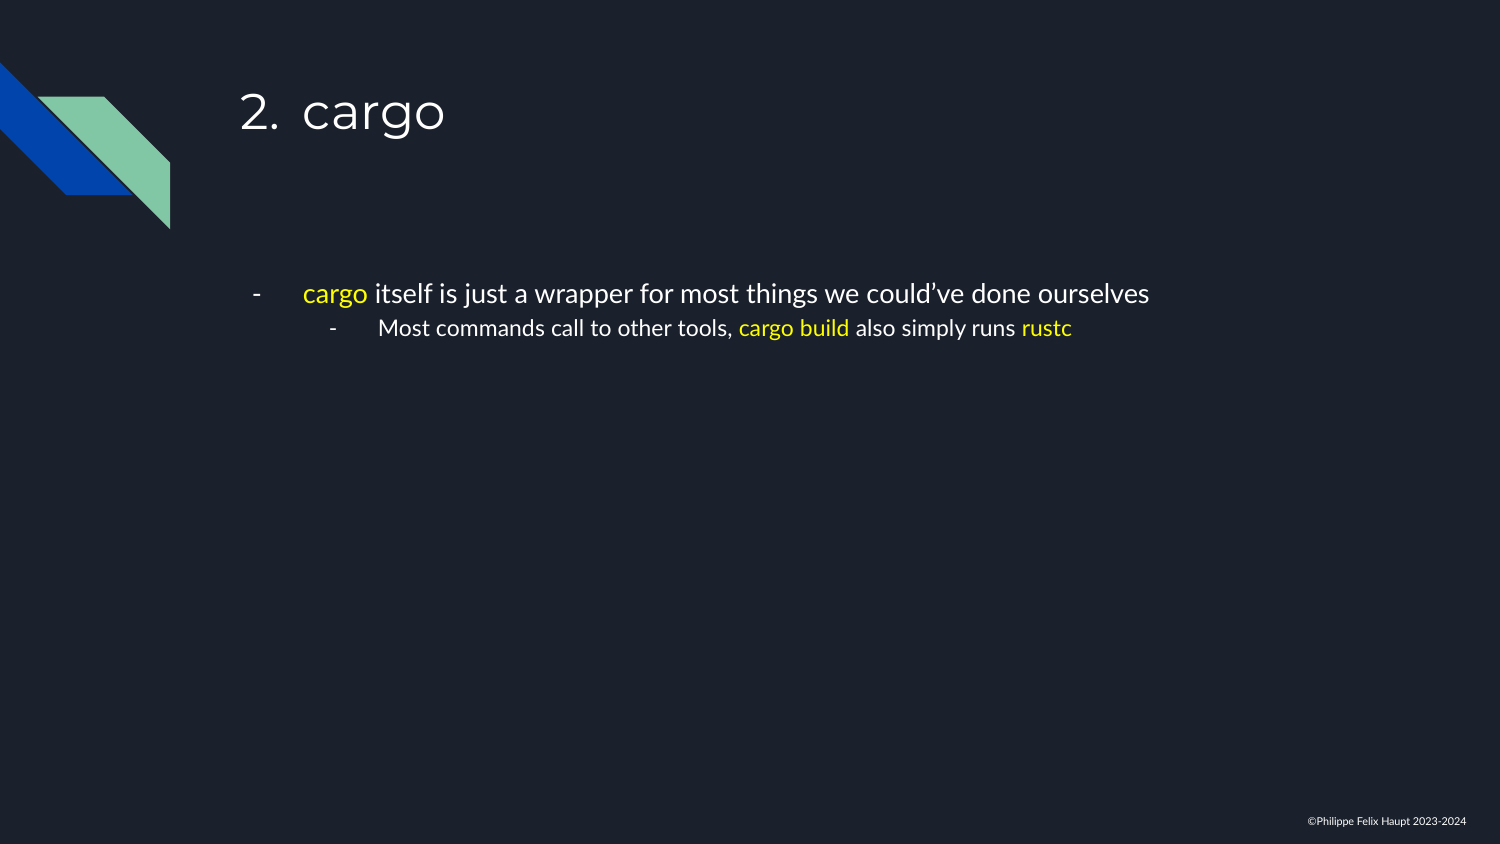

# cargo
cargo itself is just a wrapper for most things we could’ve done ourselves
Most commands call to other tools, cargo build also simply runs rustc
©Philippe Felix Haupt 2023-2024